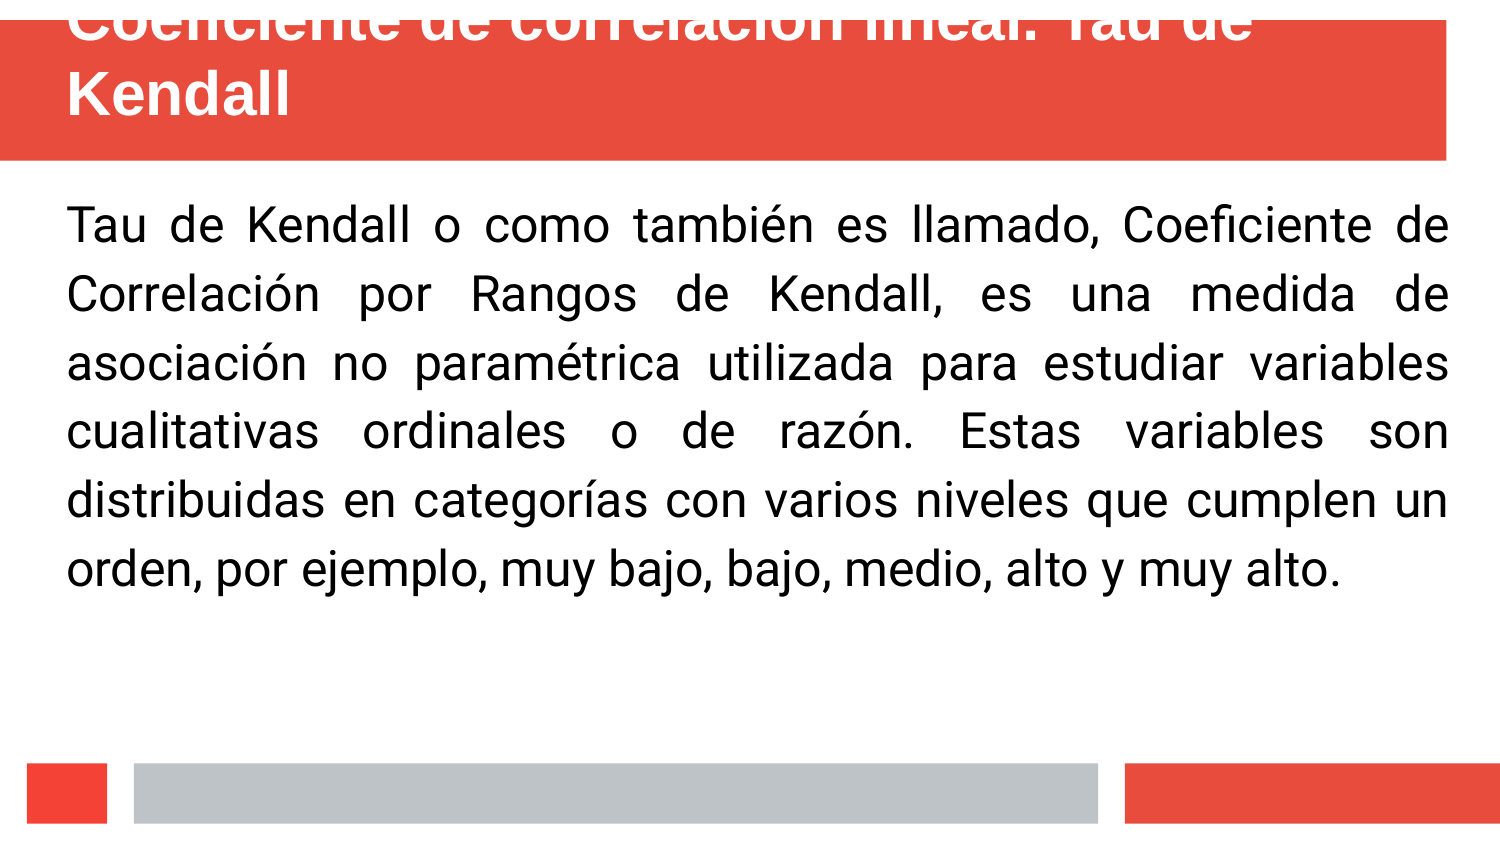

# Coeficiente de correlación lineal. Tau de Kendall
Tau de Kendall o como también es llamado, Coeficiente de Correlación por Rangos de Kendall, es una medida de asociación no paramétrica utilizada para estudiar variables cualitativas ordinales o de razón. Estas variables son distribuidas en categorías con varios niveles que cumplen un orden, por ejemplo, muy bajo, bajo, medio, alto y muy alto.